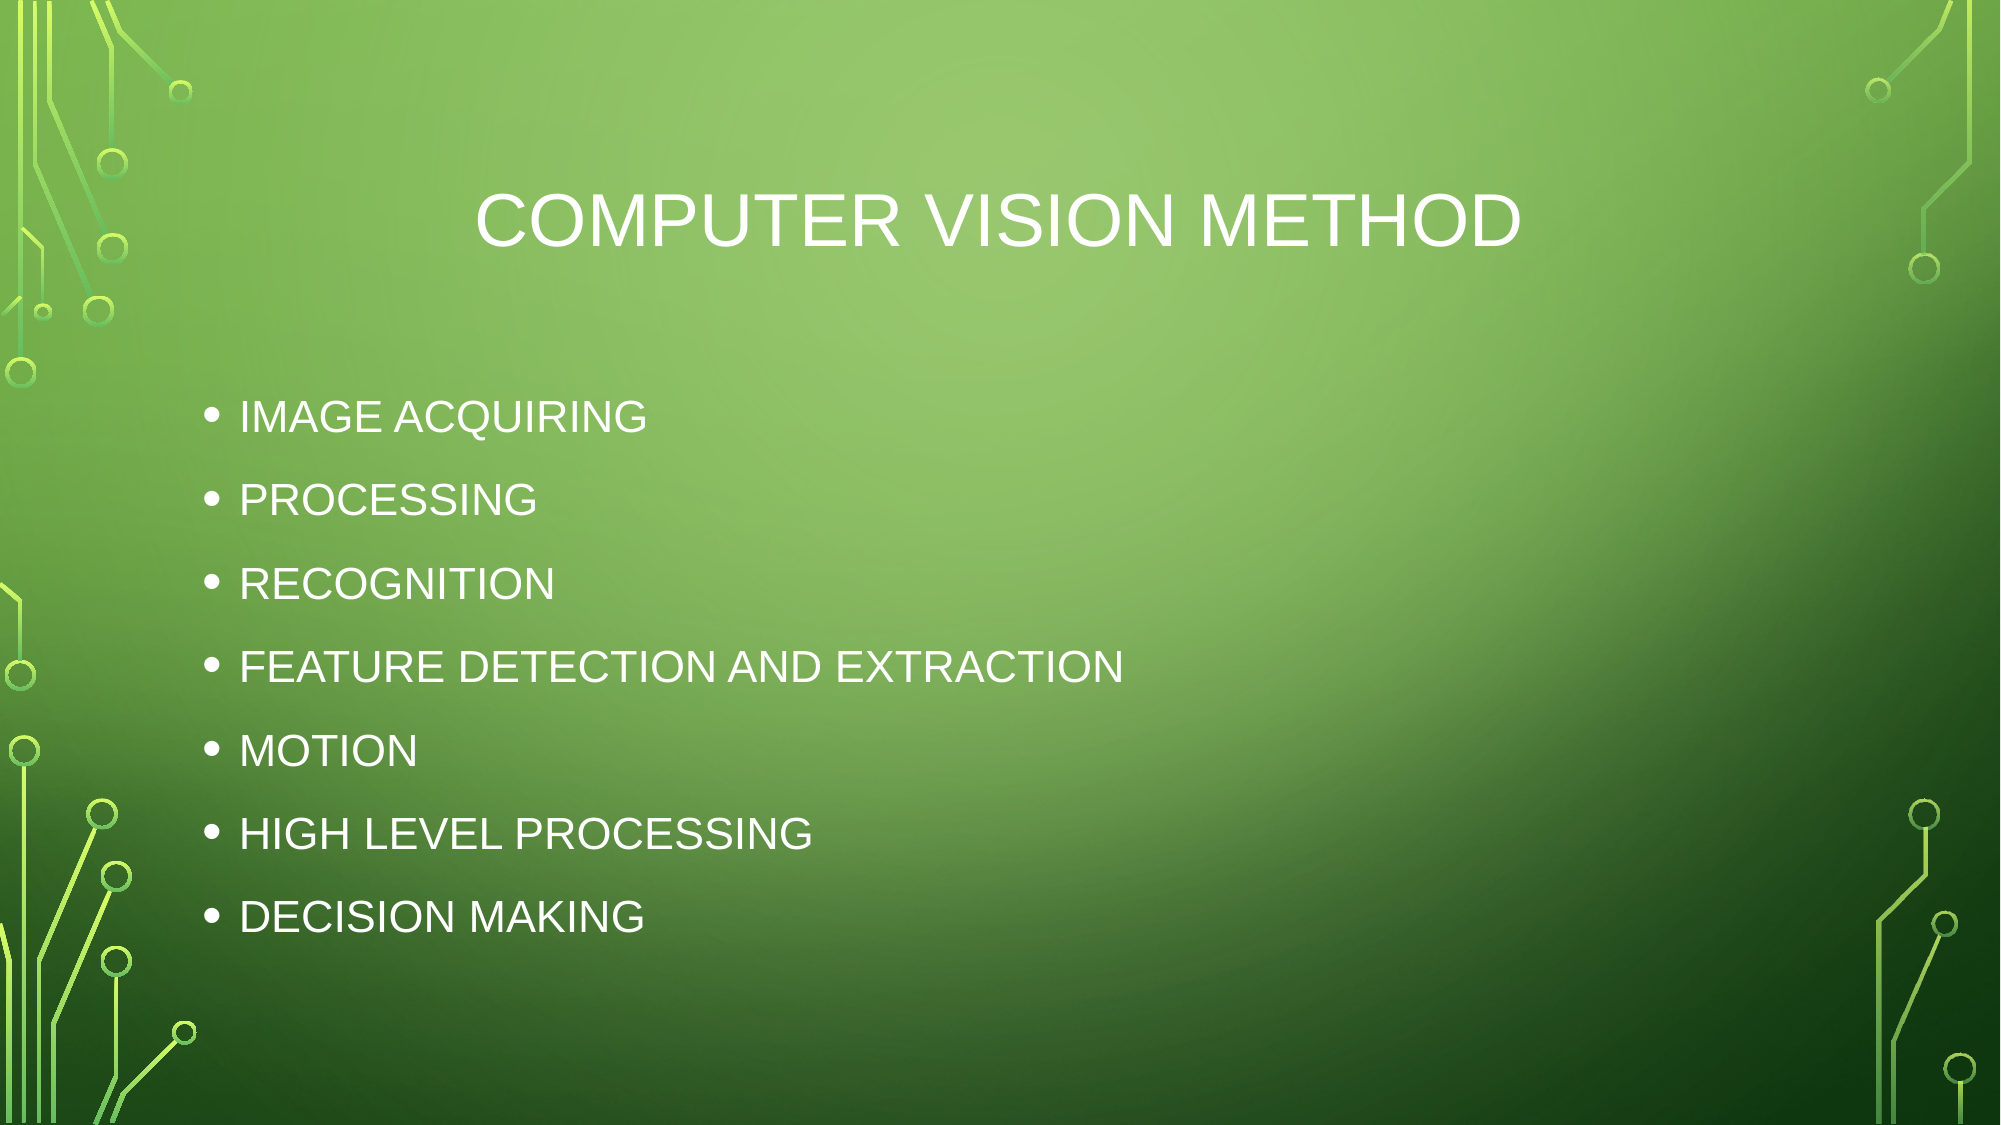

# Computer vision Method
IMAGE ACQUIRING
PROCESSING
RECOGNITION
FEATURE DETECTION AND EXTRACTION
MOTION
HIGH LEVEL PROCESSING
DECISION MAKING